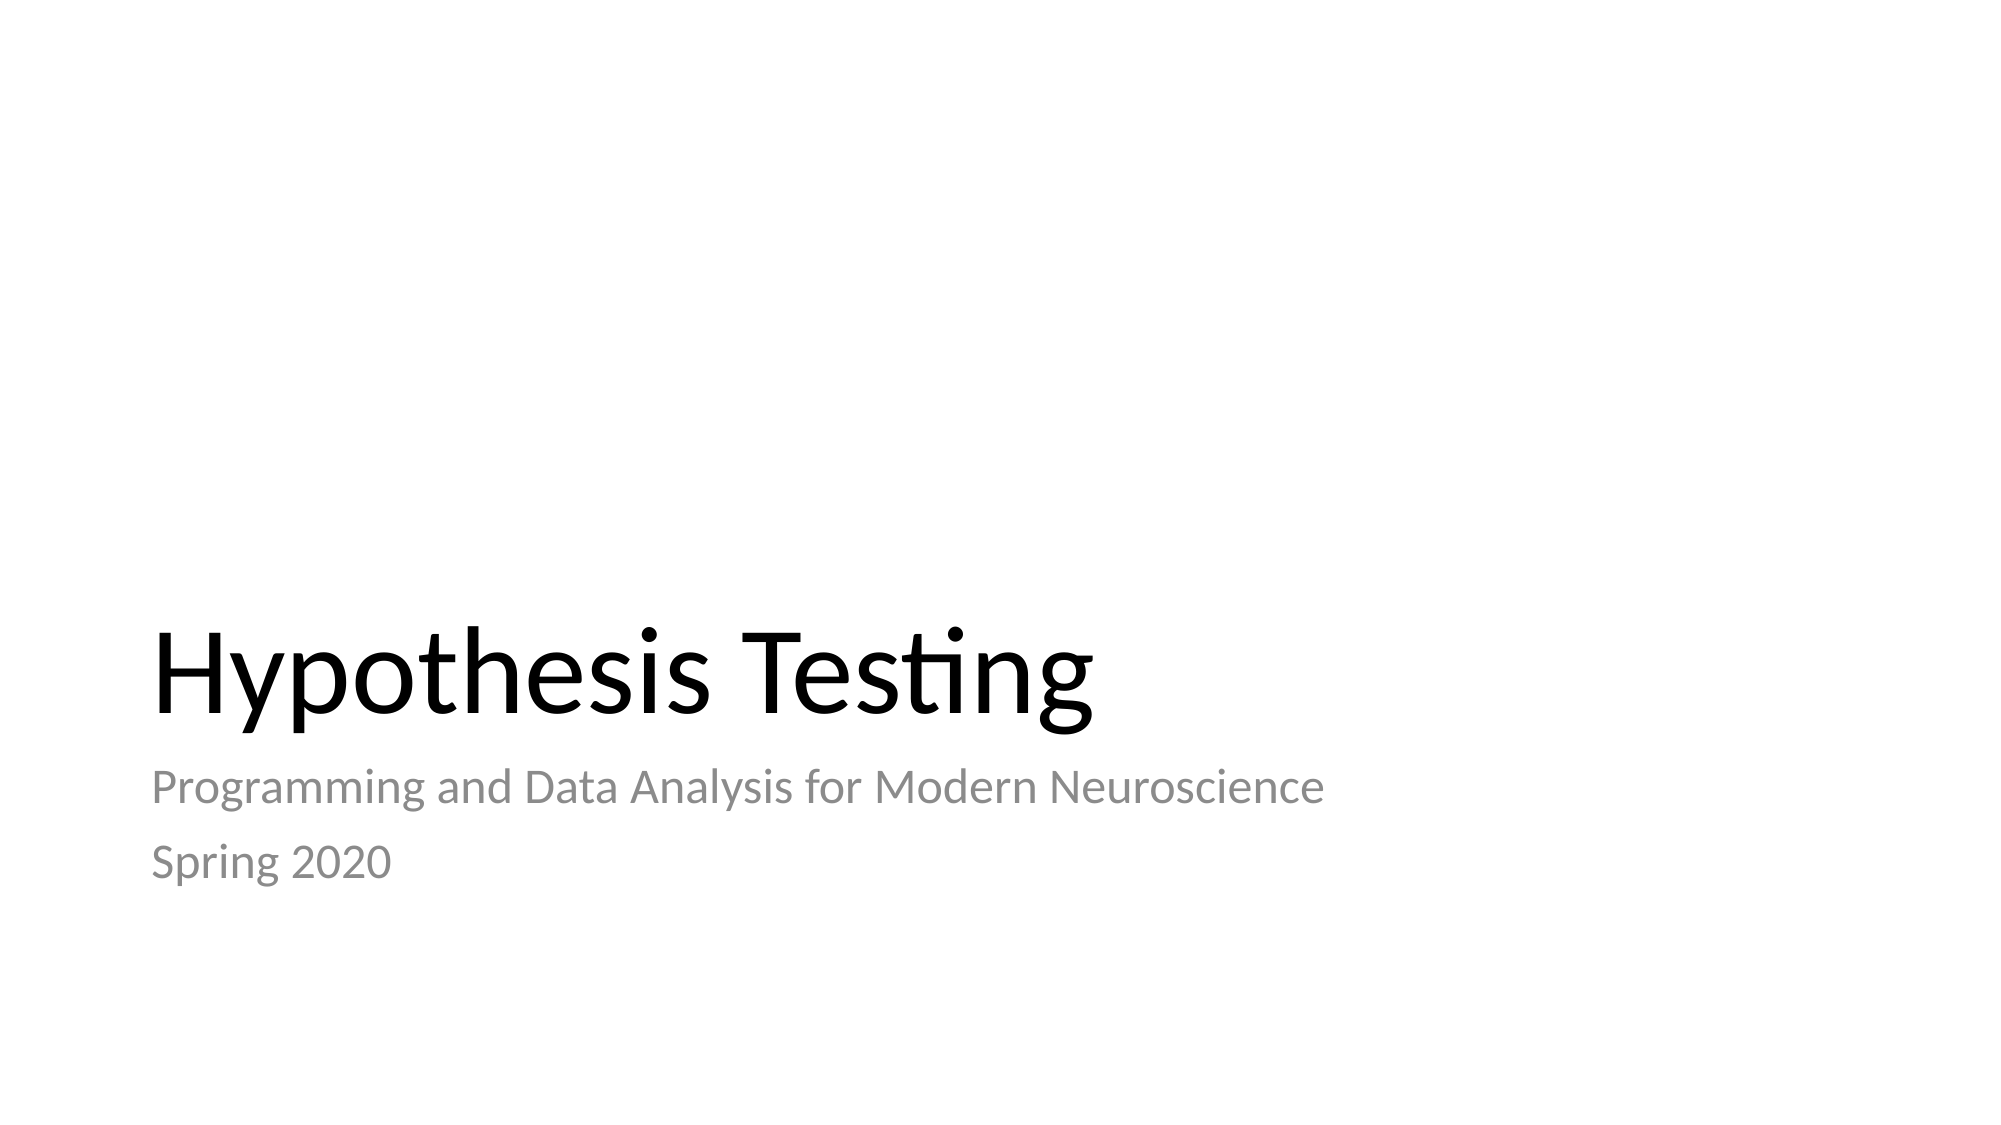

# Hypothesis Testing
Programming and Data Analysis for Modern Neuroscience
Spring 2020